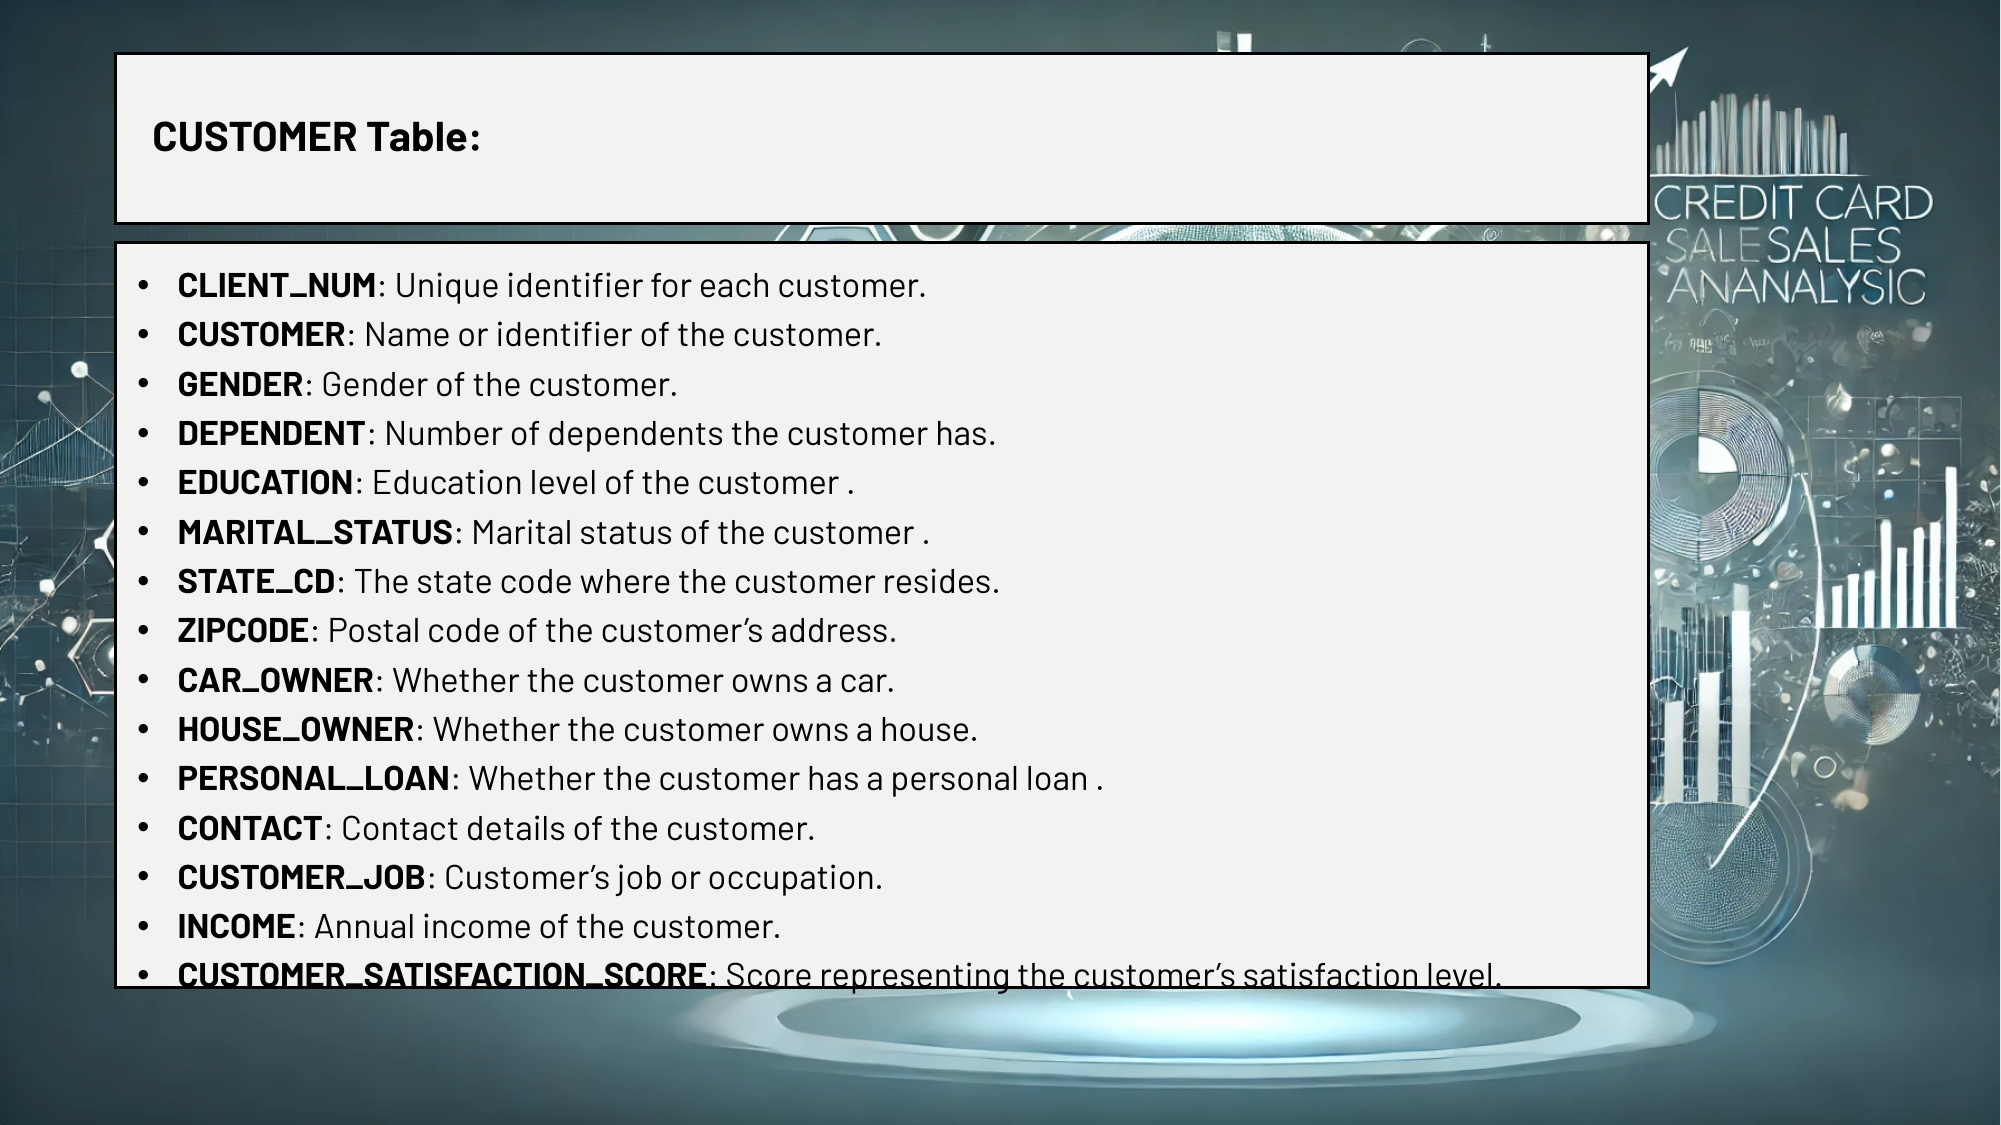

# CUSTOMER Table:

CLIENT_NUM: Unique identifier for each customer.
CUSTOMER: Name or identifier of the customer.
GENDER: Gender of the customer.
DEPENDENT: Number of dependents the customer has.
EDUCATION: Education level of the customer .
MARITAL_STATUS: Marital status of the customer .
STATE_CD: The state code where the customer resides.
ZIPCODE: Postal code of the customer’s address.
CAR_OWNER: Whether the customer owns a car.
HOUSE_OWNER: Whether the customer owns a house.
PERSONAL_LOAN: Whether the customer has a personal loan .
CONTACT: Contact details of the customer.
CUSTOMER_JOB: Customer’s job or occupation.
INCOME: Annual income of the customer.
CUSTOMER_SATISFACTION_SCORE: Score representing the customer’s satisfaction level.